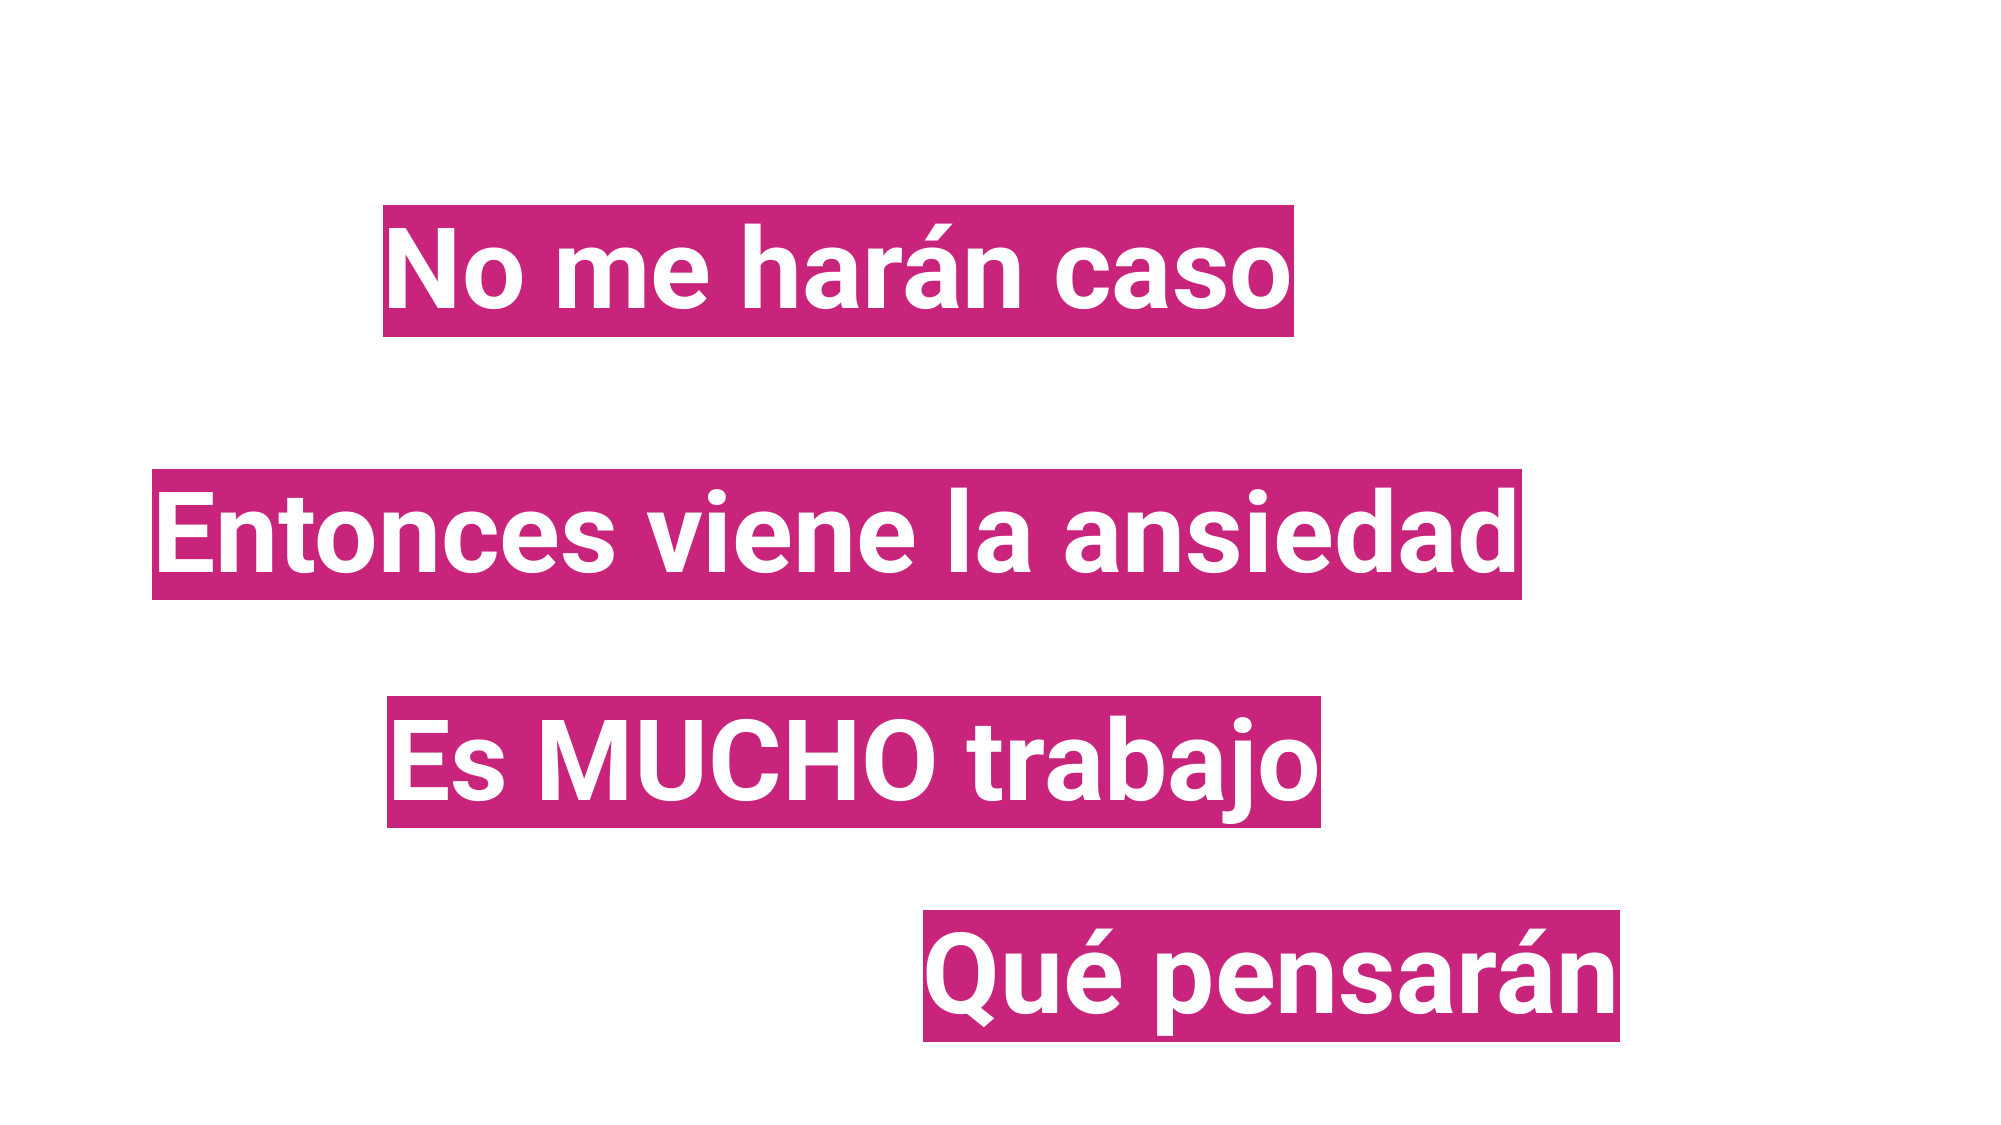

Entonces viene la ansiedad
No me harán caso
Es MUCHO trabajo
Qué pensarán